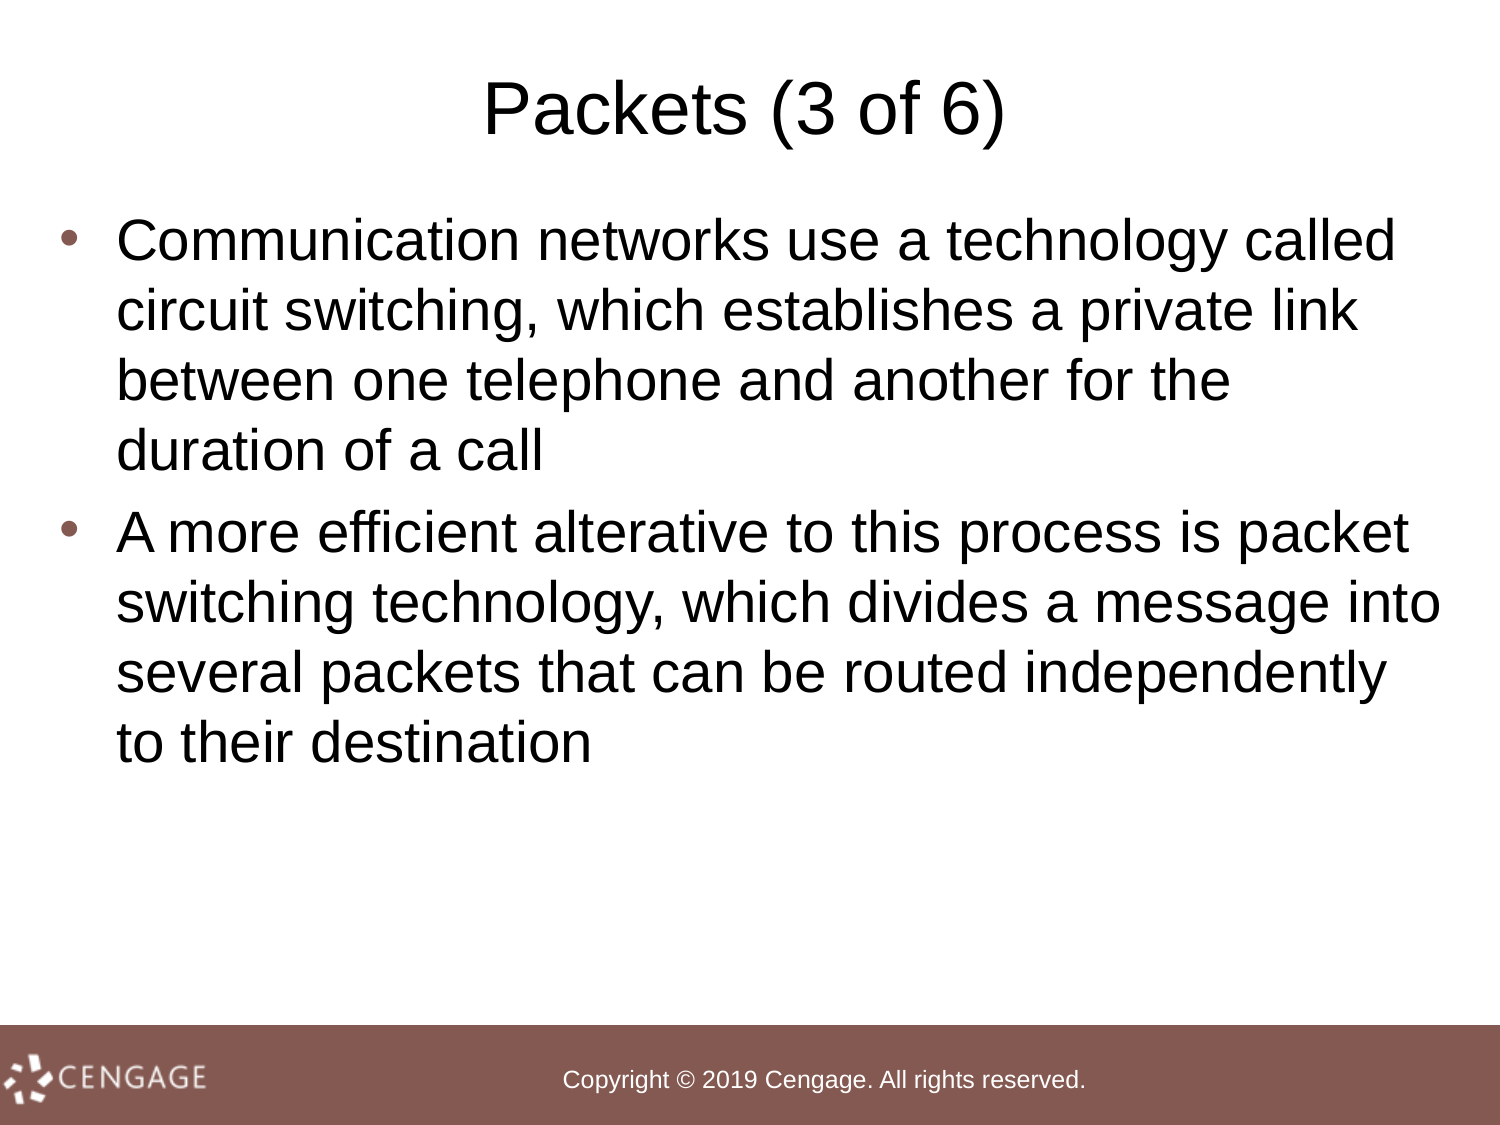

# Packets (3 of 6)
Communication networks use a technology called circuit switching, which establishes a private link between one telephone and another for the duration of a call
A more efficient alterative to this process is packet switching technology, which divides a message into several packets that can be routed independently to their destination